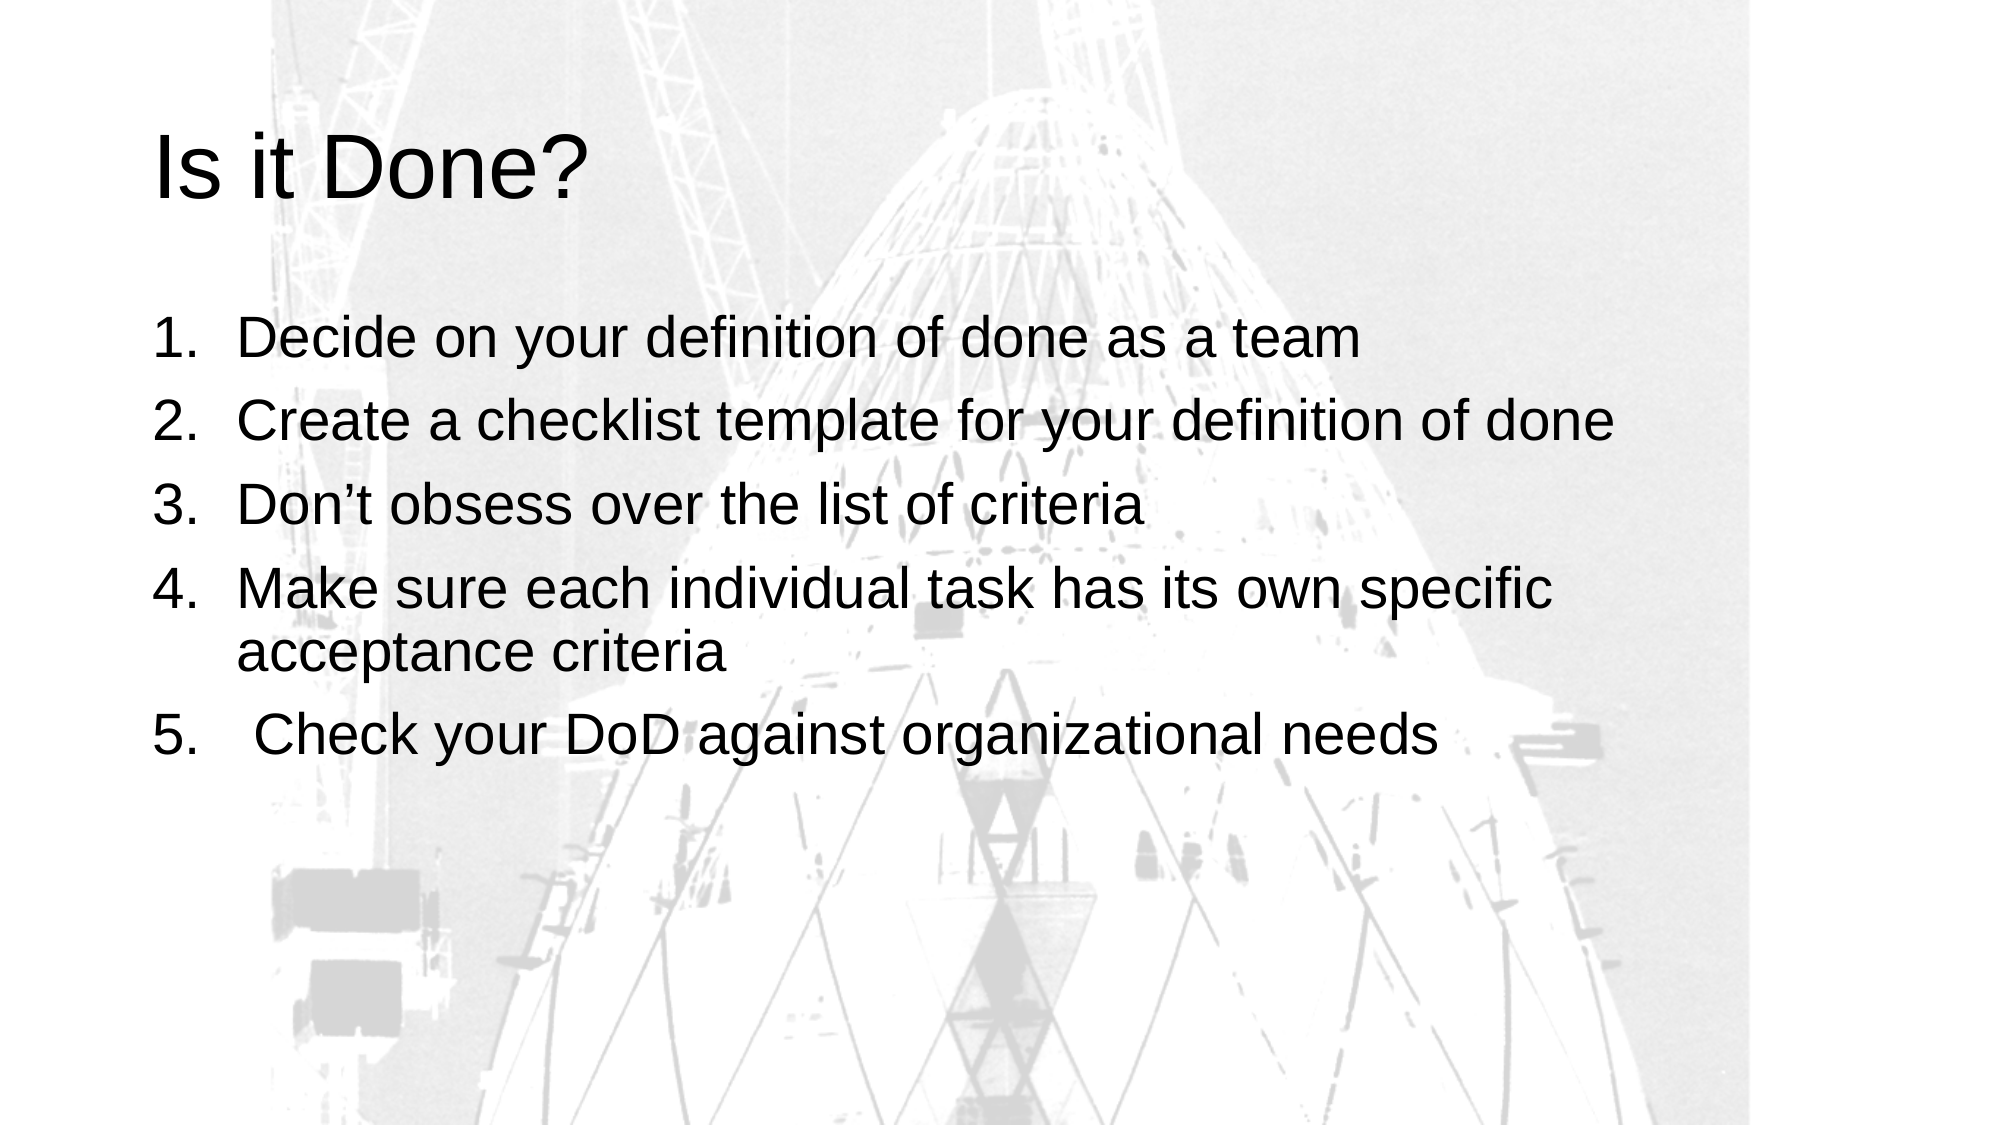

# Is it Done?
Decide on your definition of done as a team
Create a checklist template for your definition of done
Don’t obsess over the list of criteria
Make sure each individual task has its own specific acceptance criteria
 Check your DoD against organizational needs